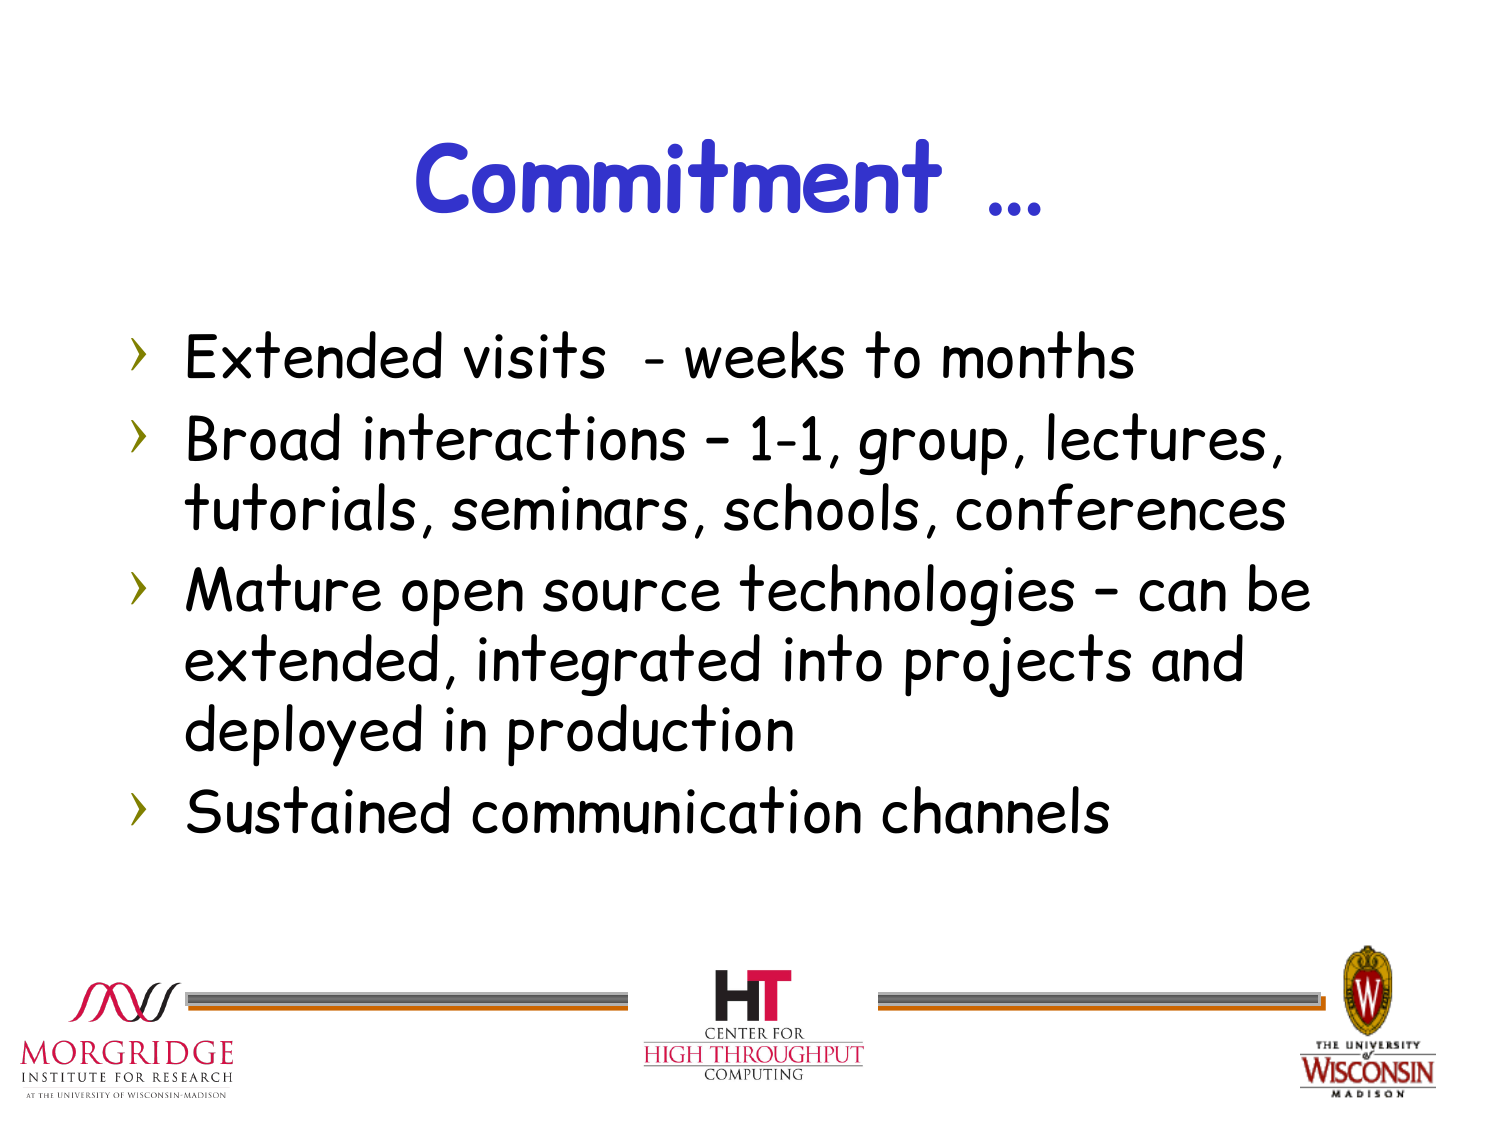

# Commitment …
Extended visits  - weeks to months
Broad interactions – 1-1, group, lectures, tutorials, seminars, schools, conferences
Mature open source technologies – can be extended, integrated into projects and deployed in production
Sustained communication channels